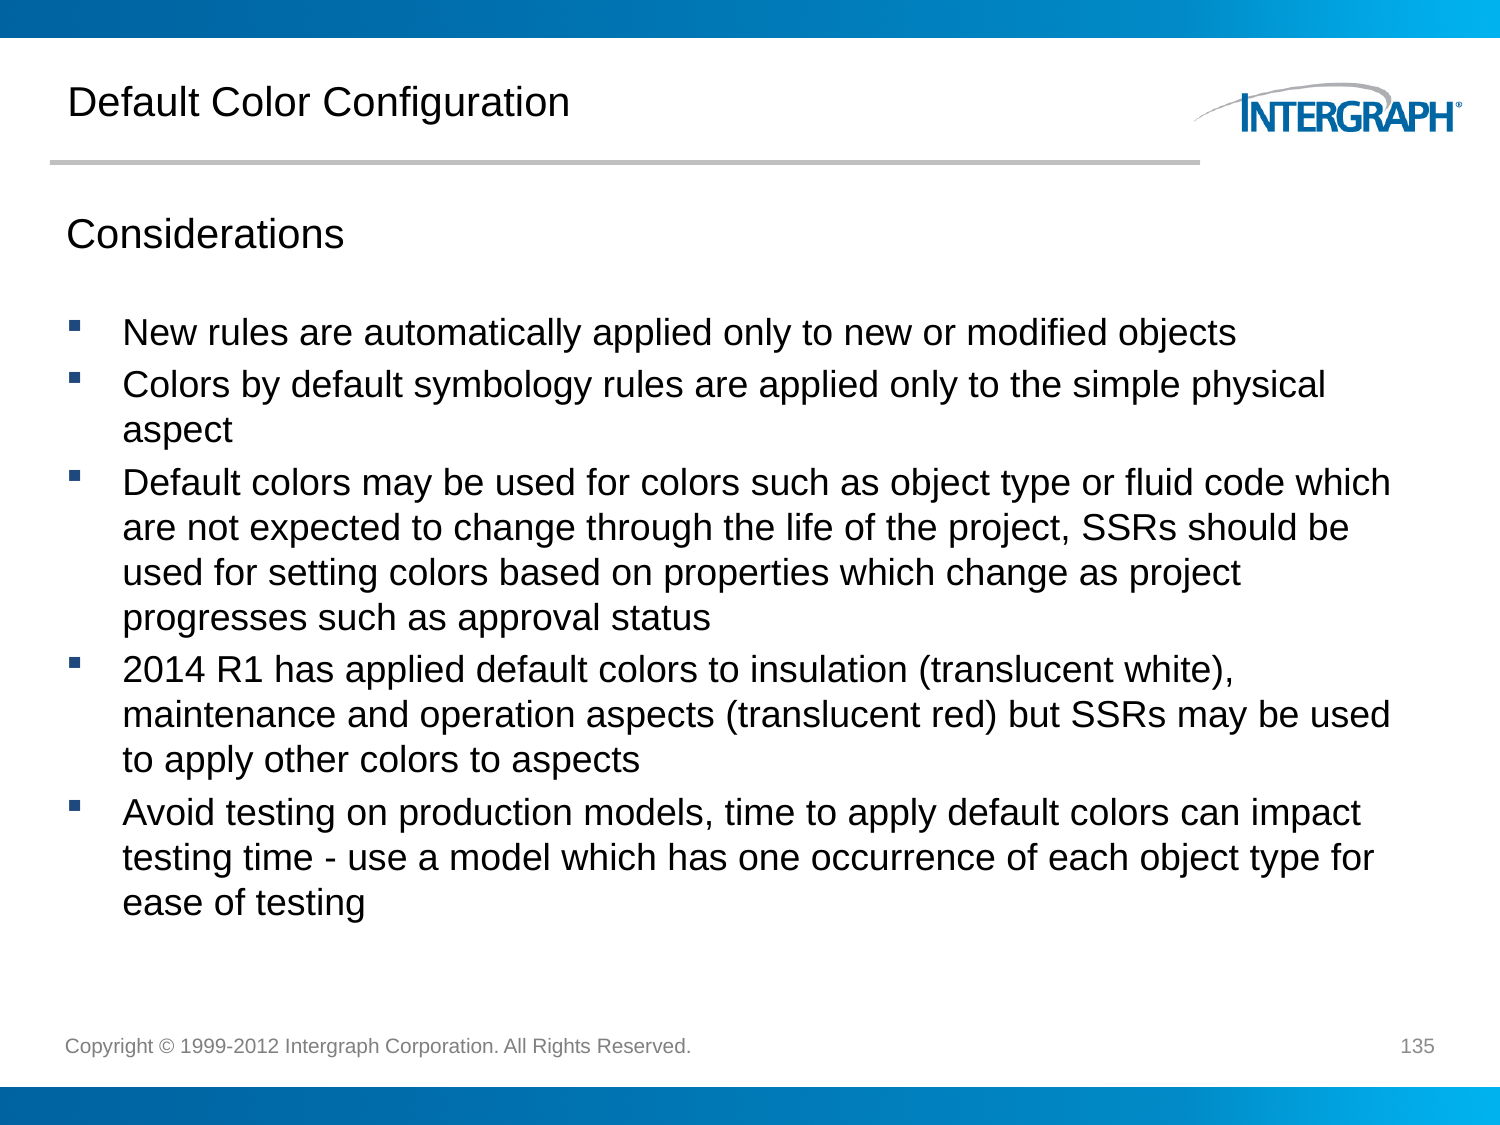

# Default Color Configuration
Considerations

New rules are automatically applied only to new or modified objects
Colors by default symbology rules are applied only to the simple physical aspect
Default colors may be used for colors such as object type or fluid code which are not expected to change through the life of the project, SSRs should be used for setting colors based on properties which change as project progresses such as approval status
2014 R1 has applied default colors to insulation (translucent white), maintenance and operation aspects (translucent red) but SSRs may be used to apply other colors to aspects
Avoid testing on production models, time to apply default colors can impact testing time - use a model which has one occurrence of each object type for ease of testing

135